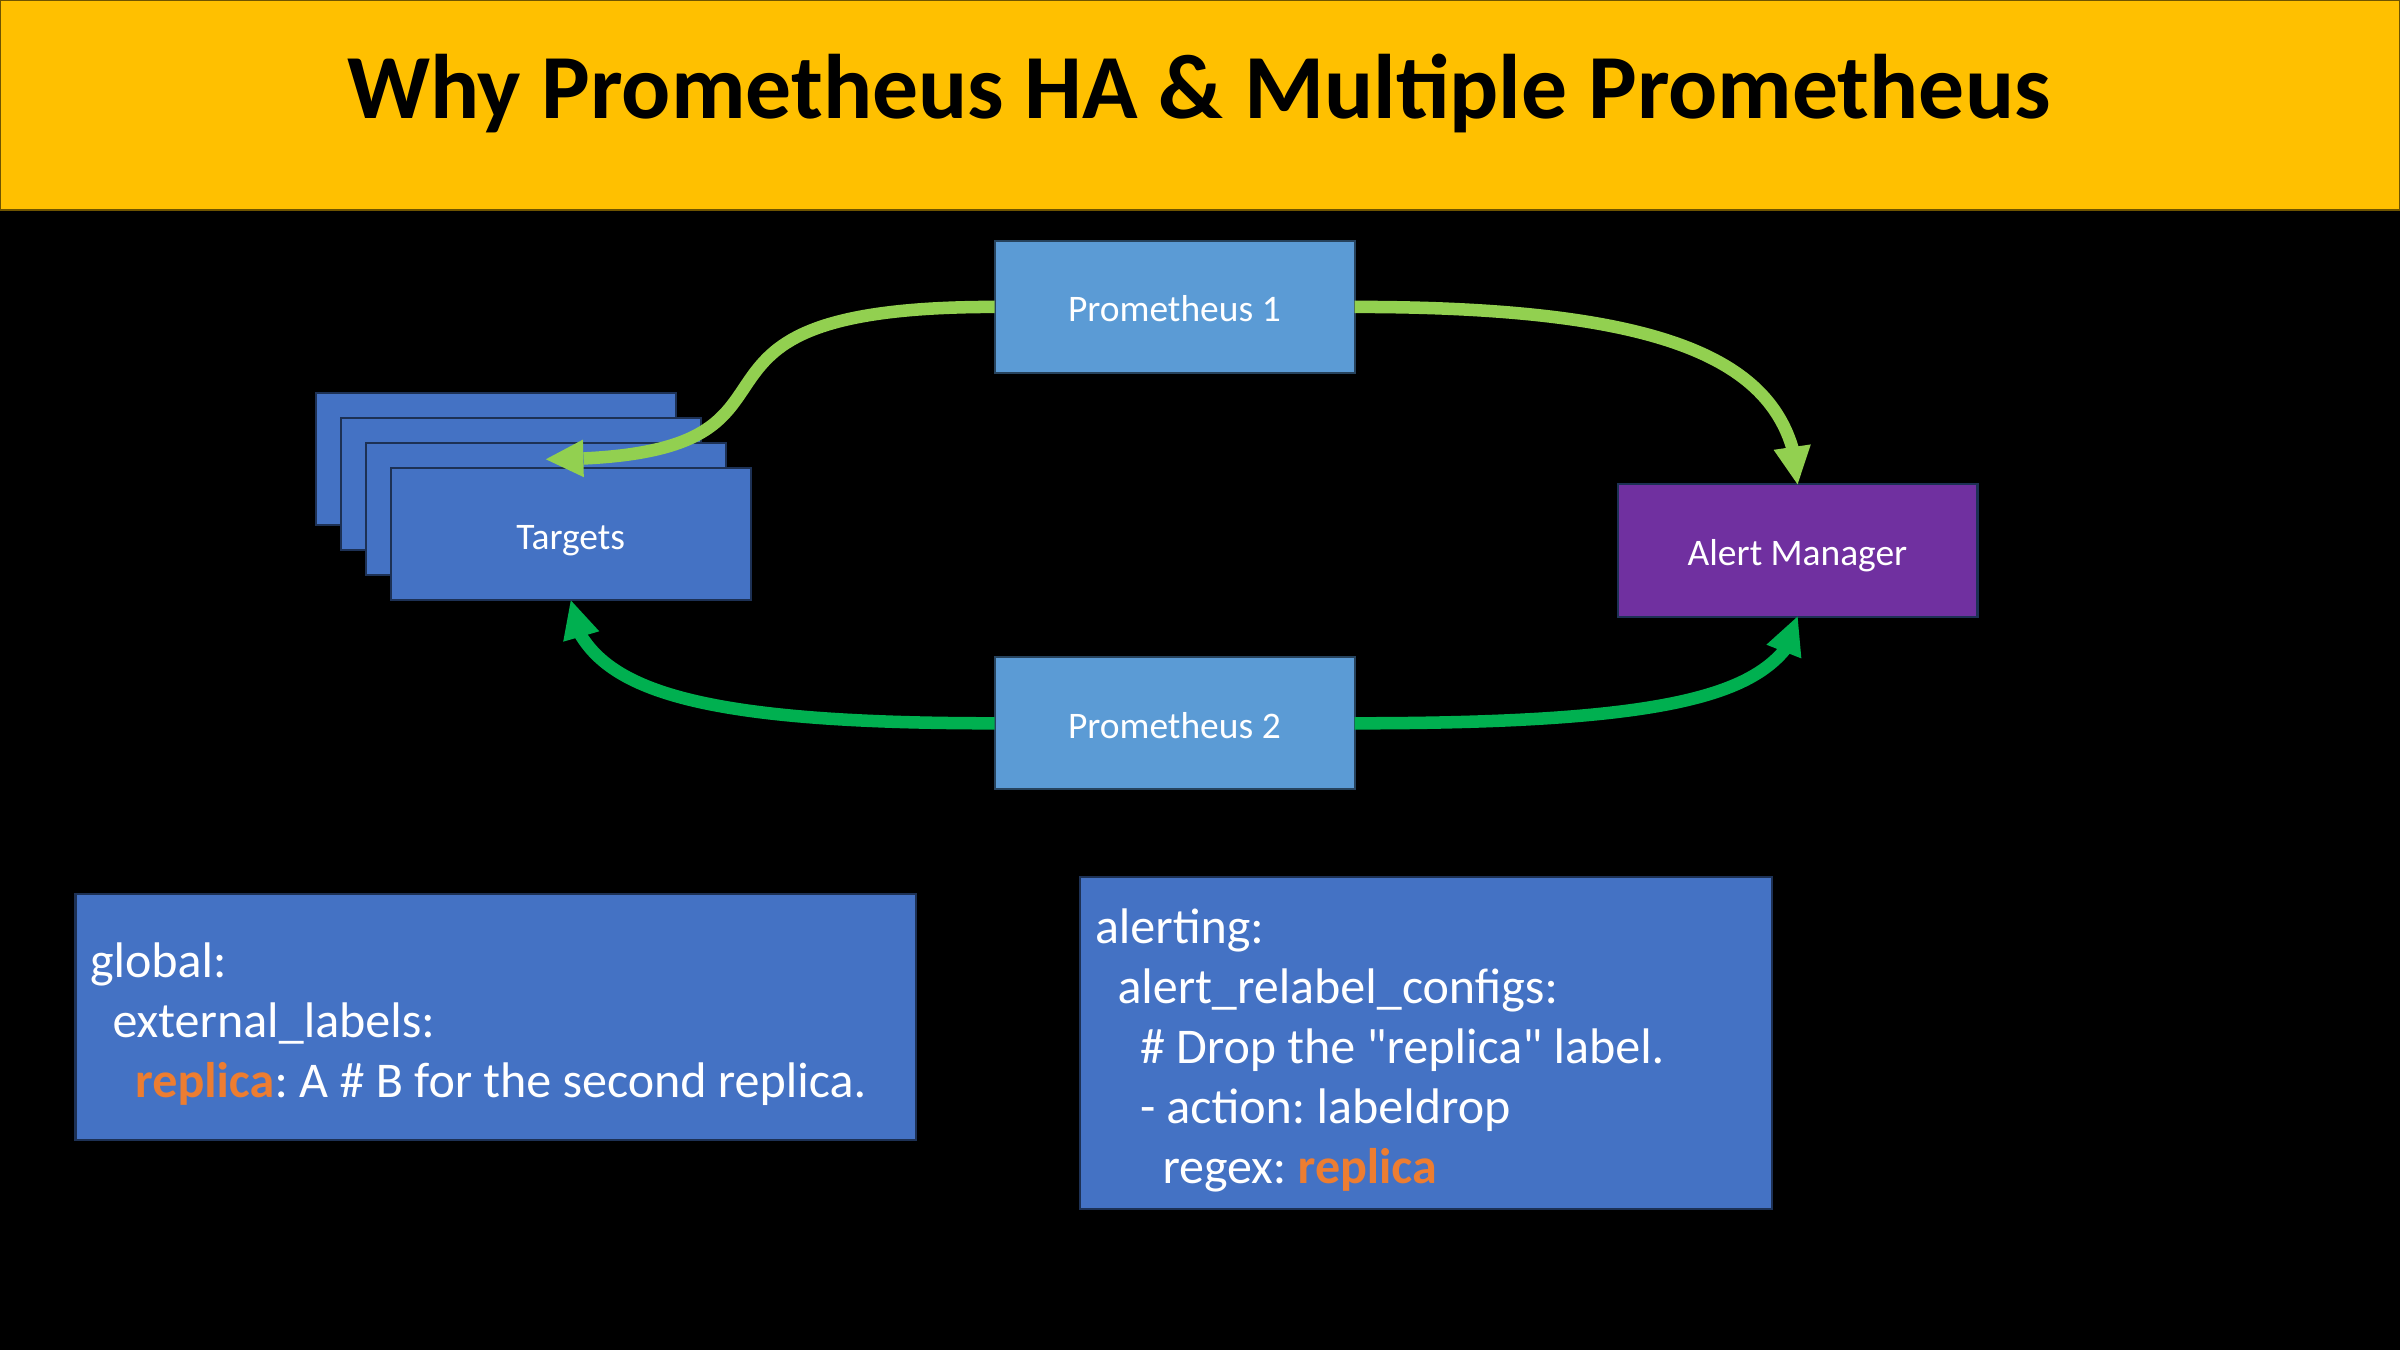

Why Prometheus HA & Multiple Prometheus

Prometheus 1

Targets
Alert Manager
Prometheus 2
alerting:
  alert_relabel_configs:
    # Drop the "replica" label.
    - action: labeldrop
      regex: replica
global:
  external_labels:
    replica: A # B for the second replica.